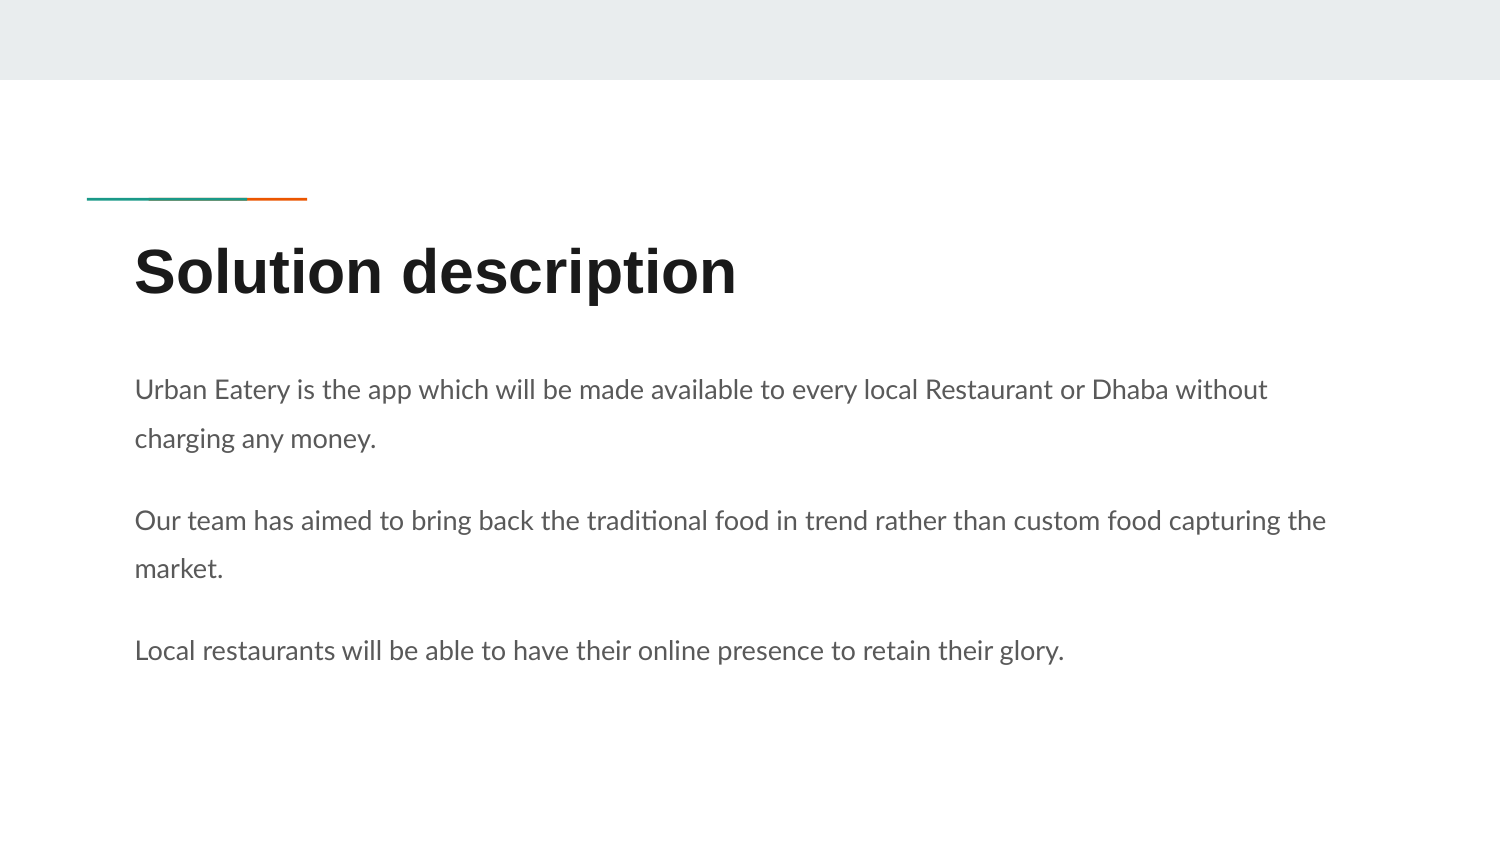

# Solution description
Urban Eatery is the app which will be made available to every local Restaurant or Dhaba without charging any money.
Our team has aimed to bring back the traditional food in trend rather than custom food capturing the market.
Local restaurants will be able to have their online presence to retain their glory.